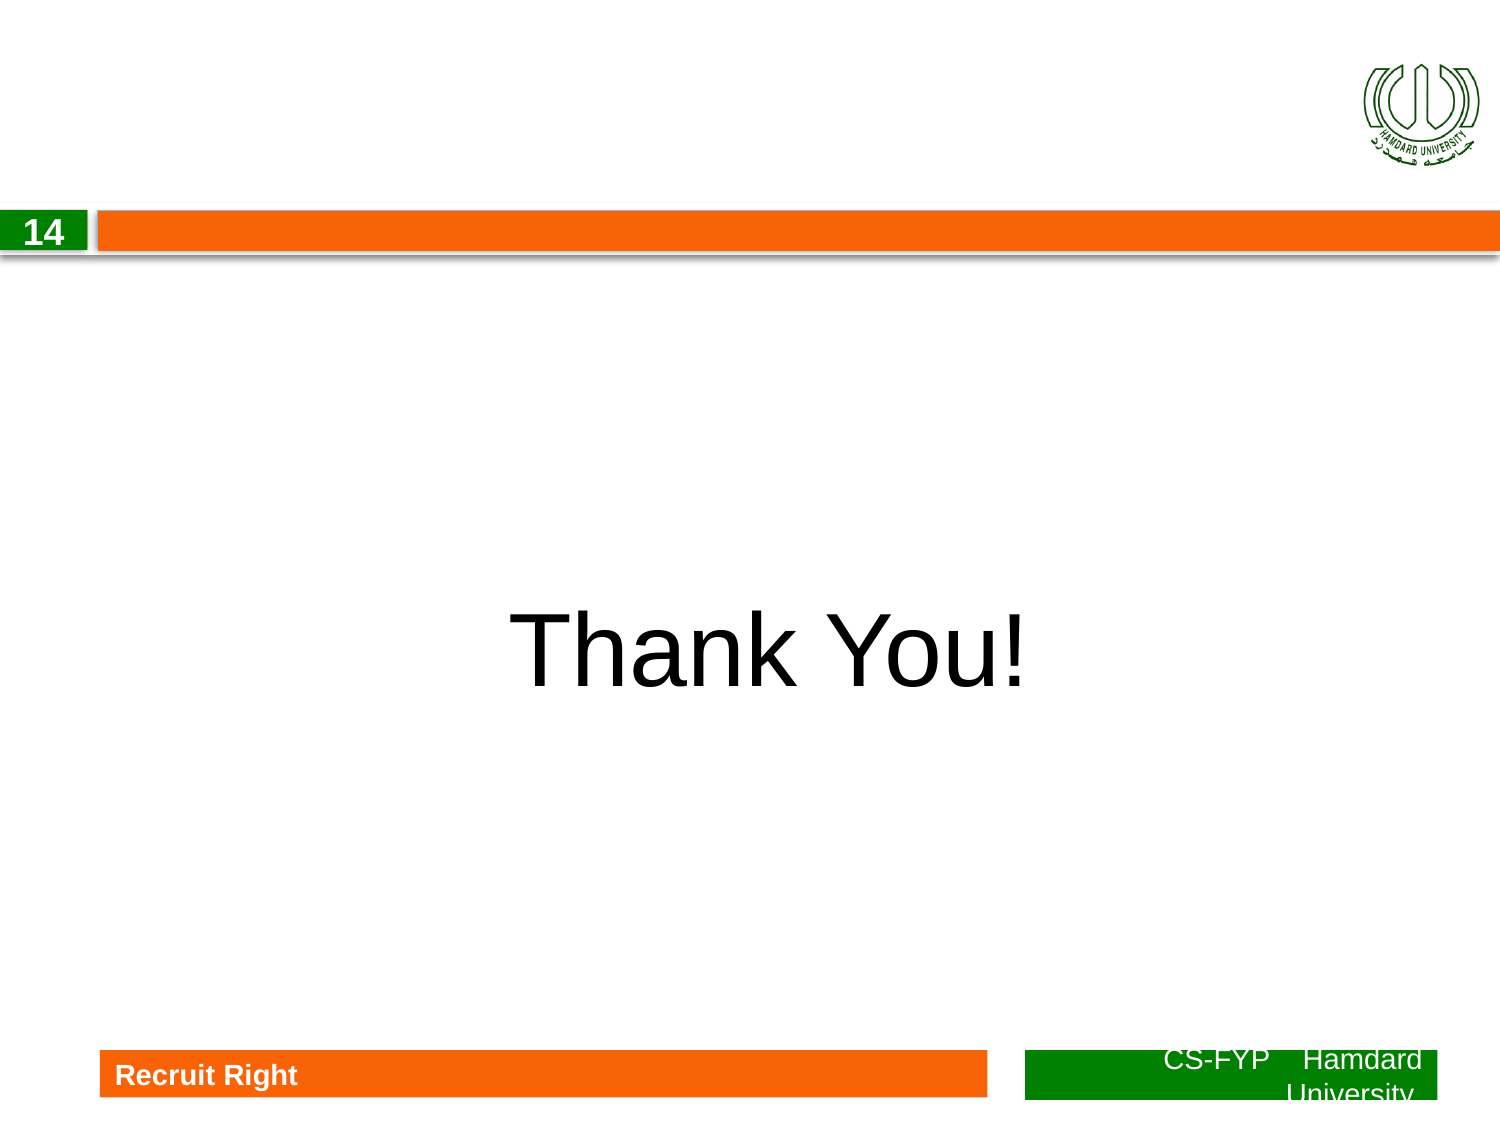

14
Thank You!
Recruit Right
CS-FYP    Hamdard University